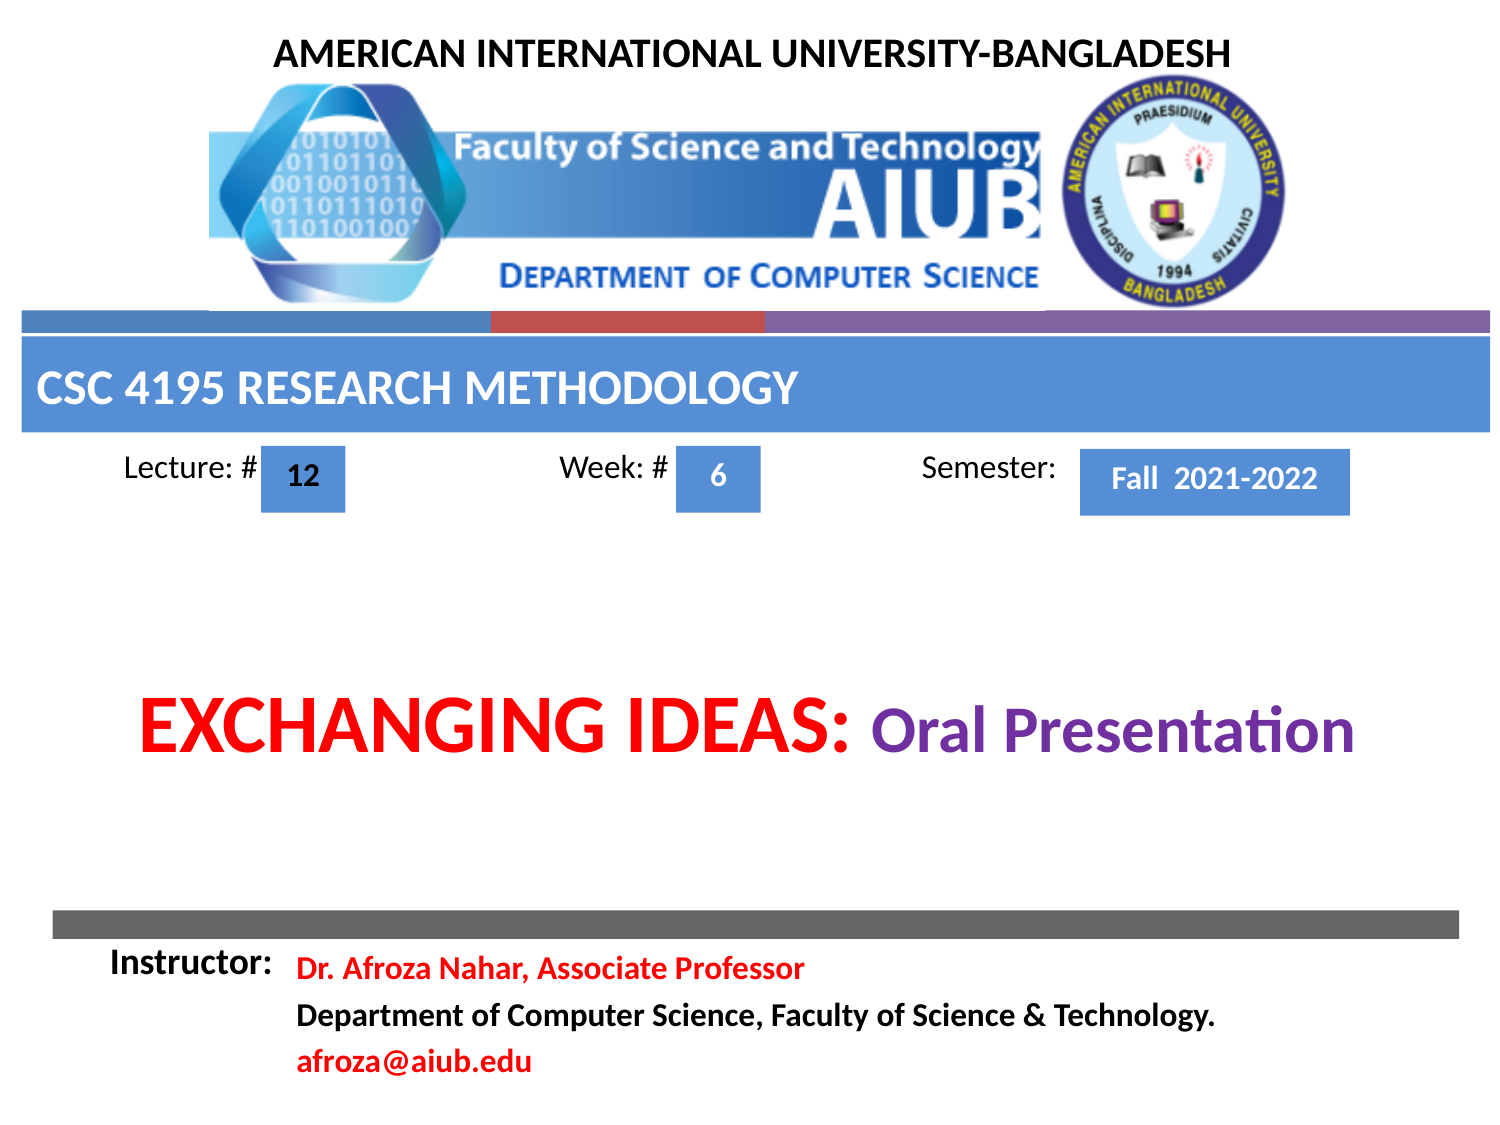

CSC 4195 Research Methodology
12
6
Fall  2021-2022
# Exchanging Ideas: Oral Presentation
Dr. Afroza Nahar, Associate Professor
Department of Computer Science, Faculty of Science & Technology.
afroza@aiub.edu